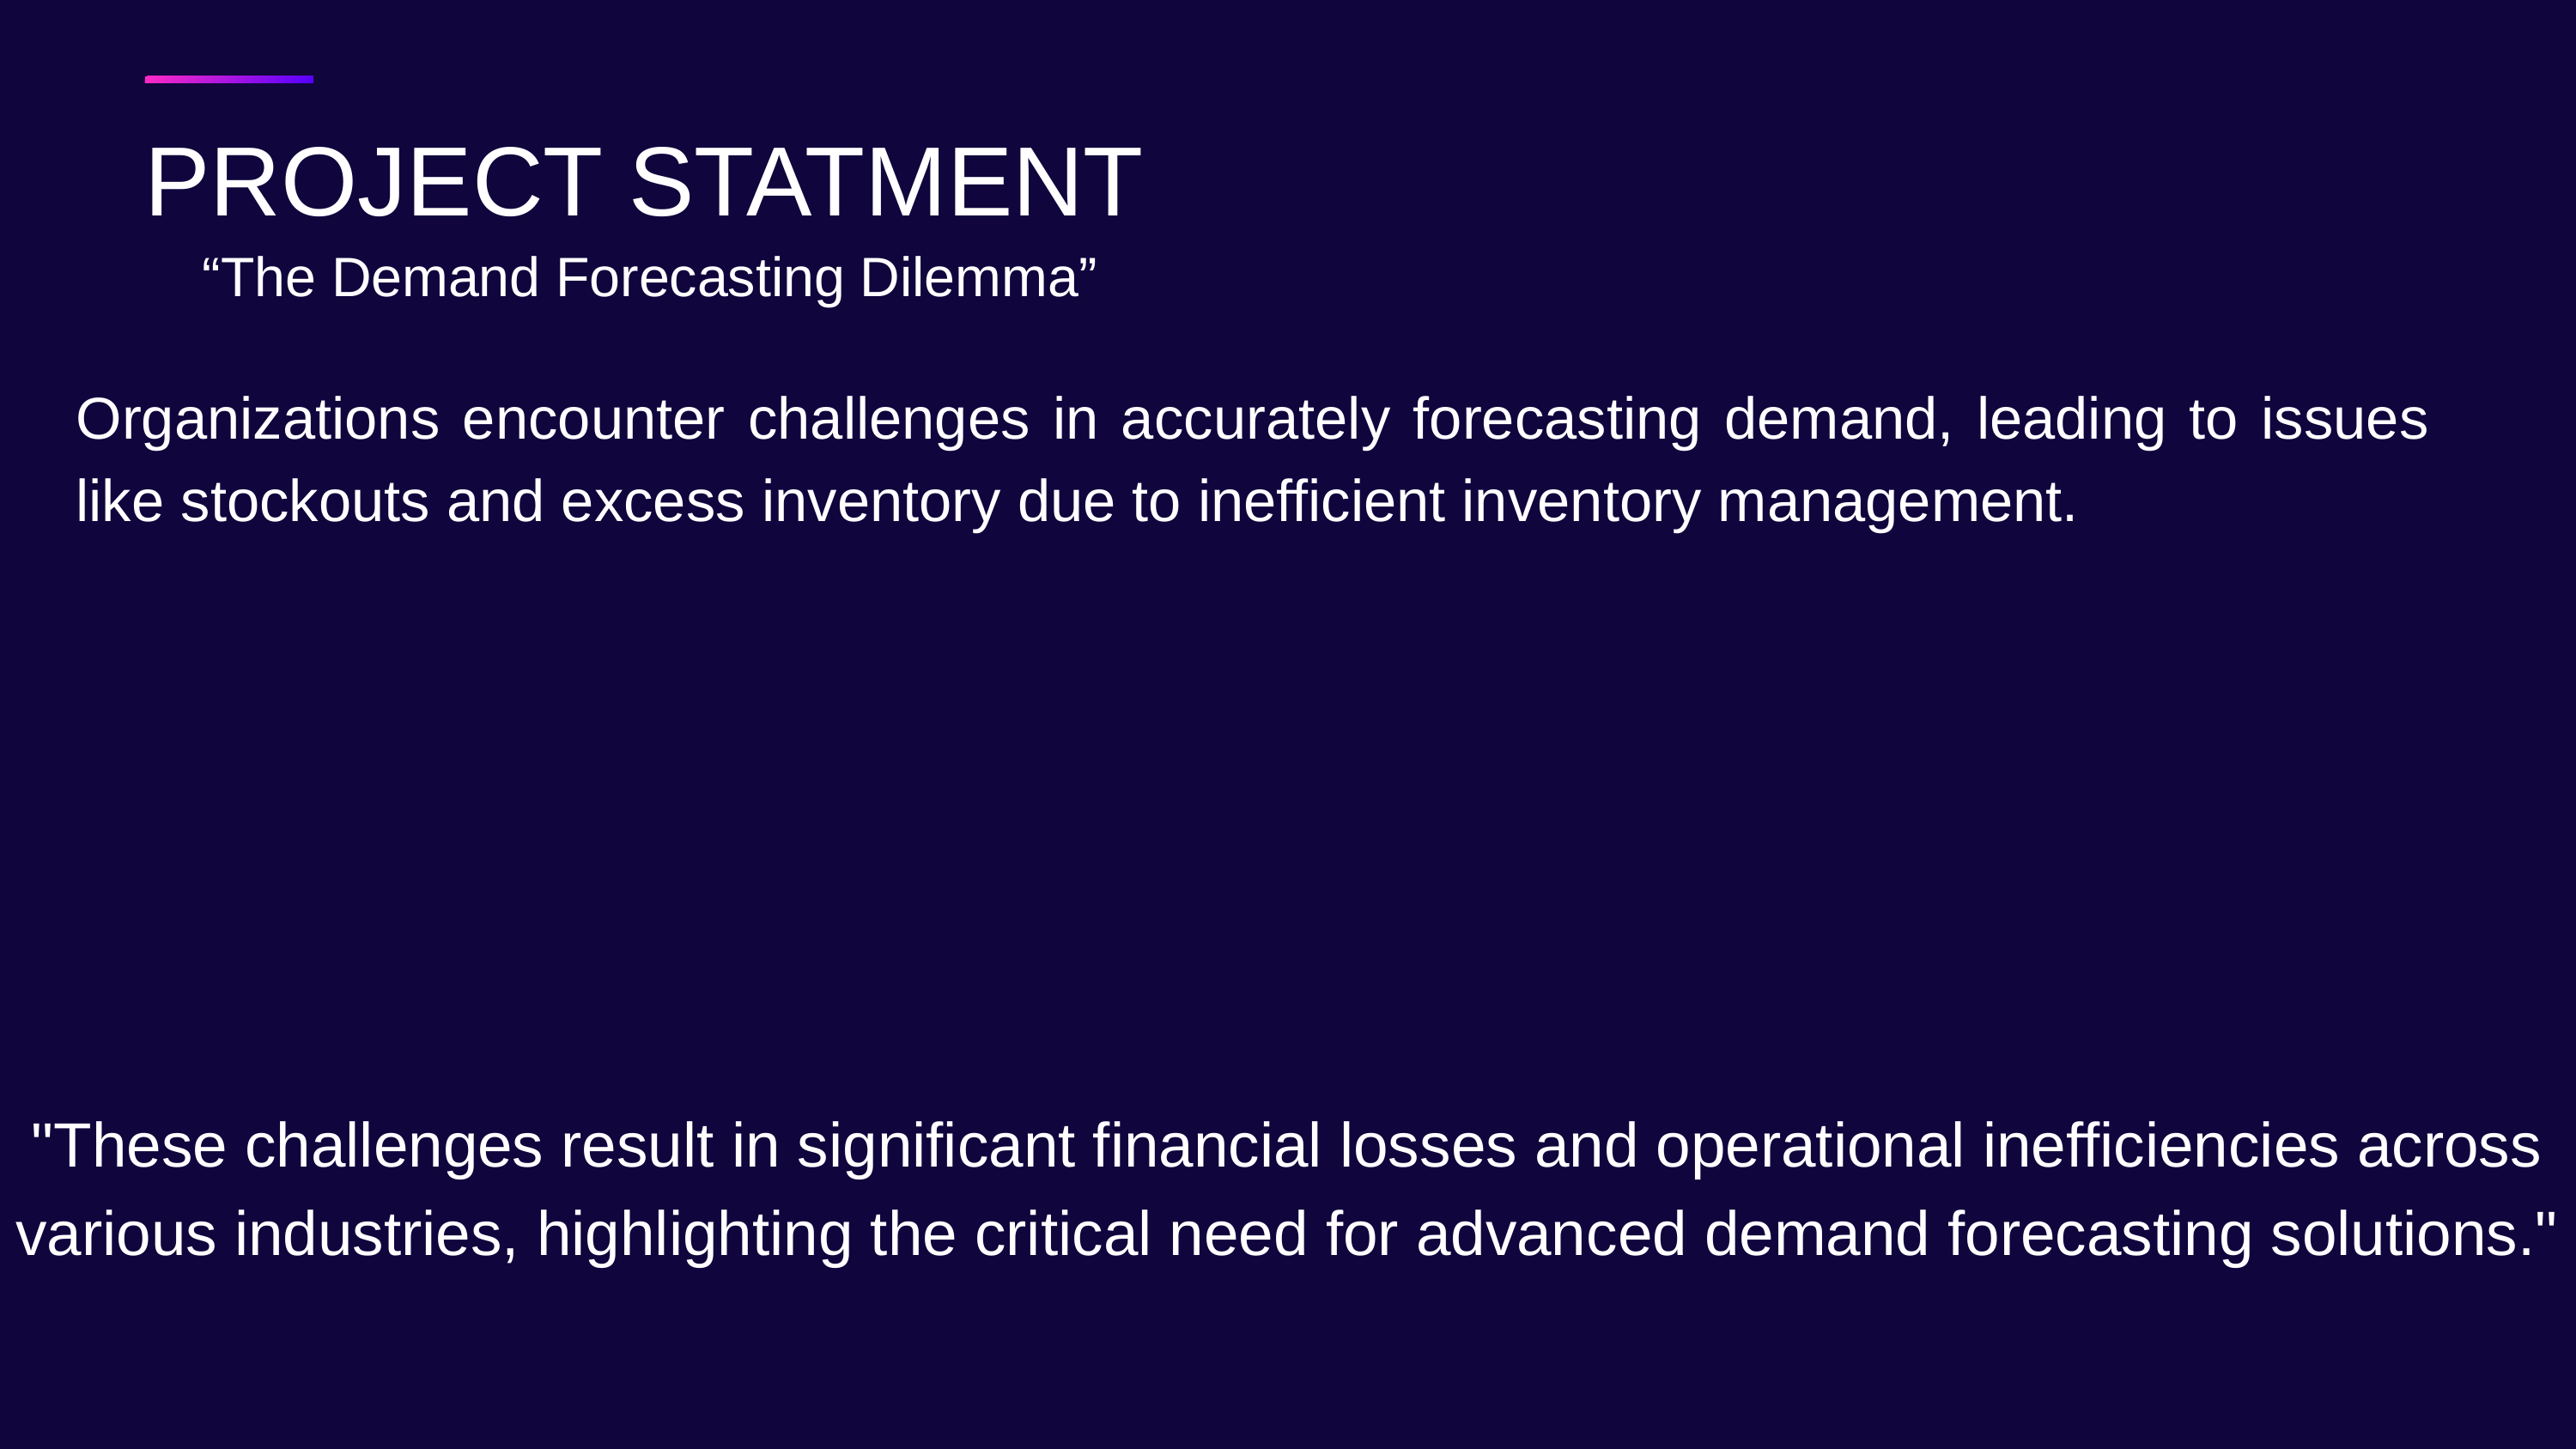

PROJECT STATMENT
“The Demand Forecasting Dilemma”
Organizations encounter challenges in accurately forecasting demand, leading to issues like stockouts and excess inventory due to inefficient inventory management.
"These challenges result in significant financial losses and operational inefficiencies across various industries, highlighting the critical need for advanced demand forecasting solutions."